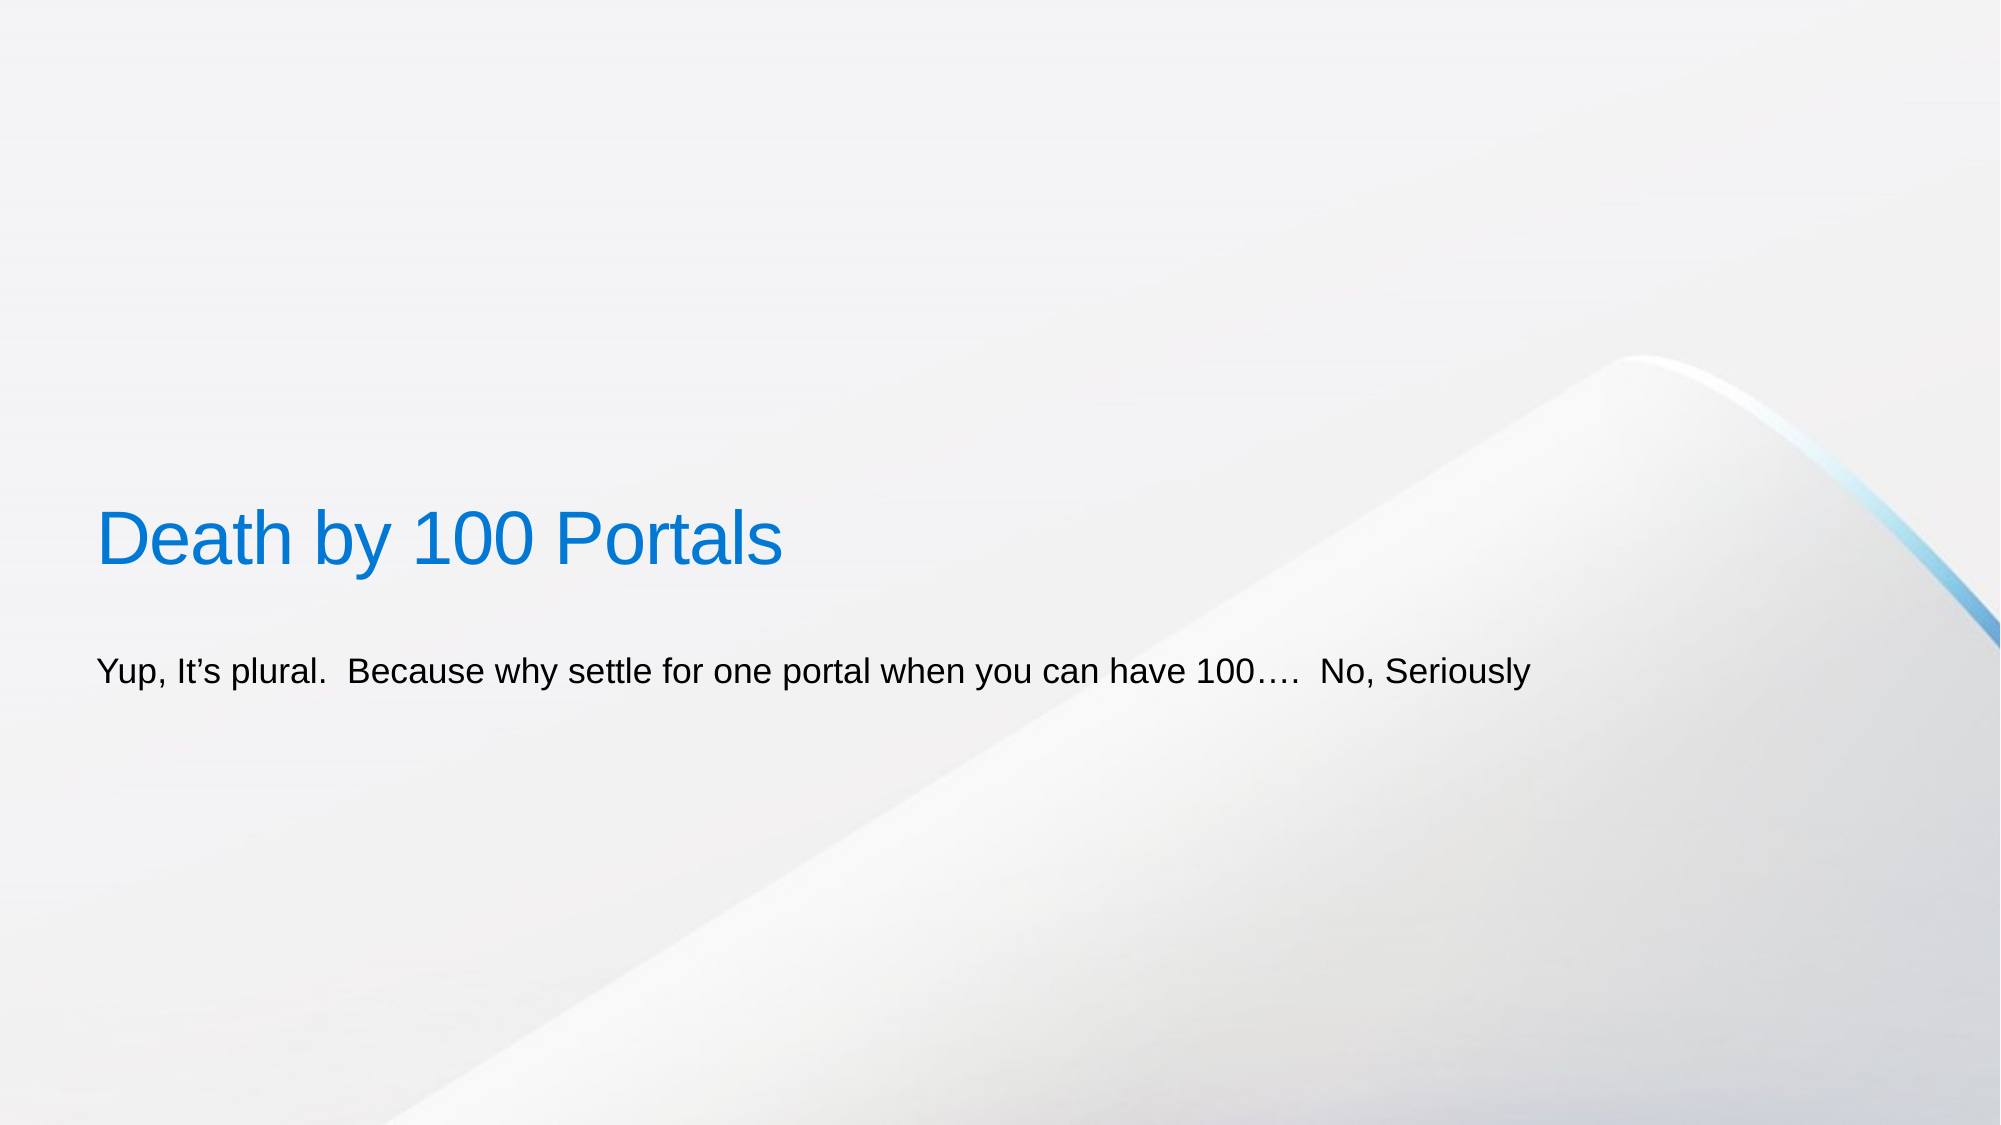

# Death by 100 Portals
Yup, It’s plural.  Because why settle for one portal when you can have 100….  No, Seriously